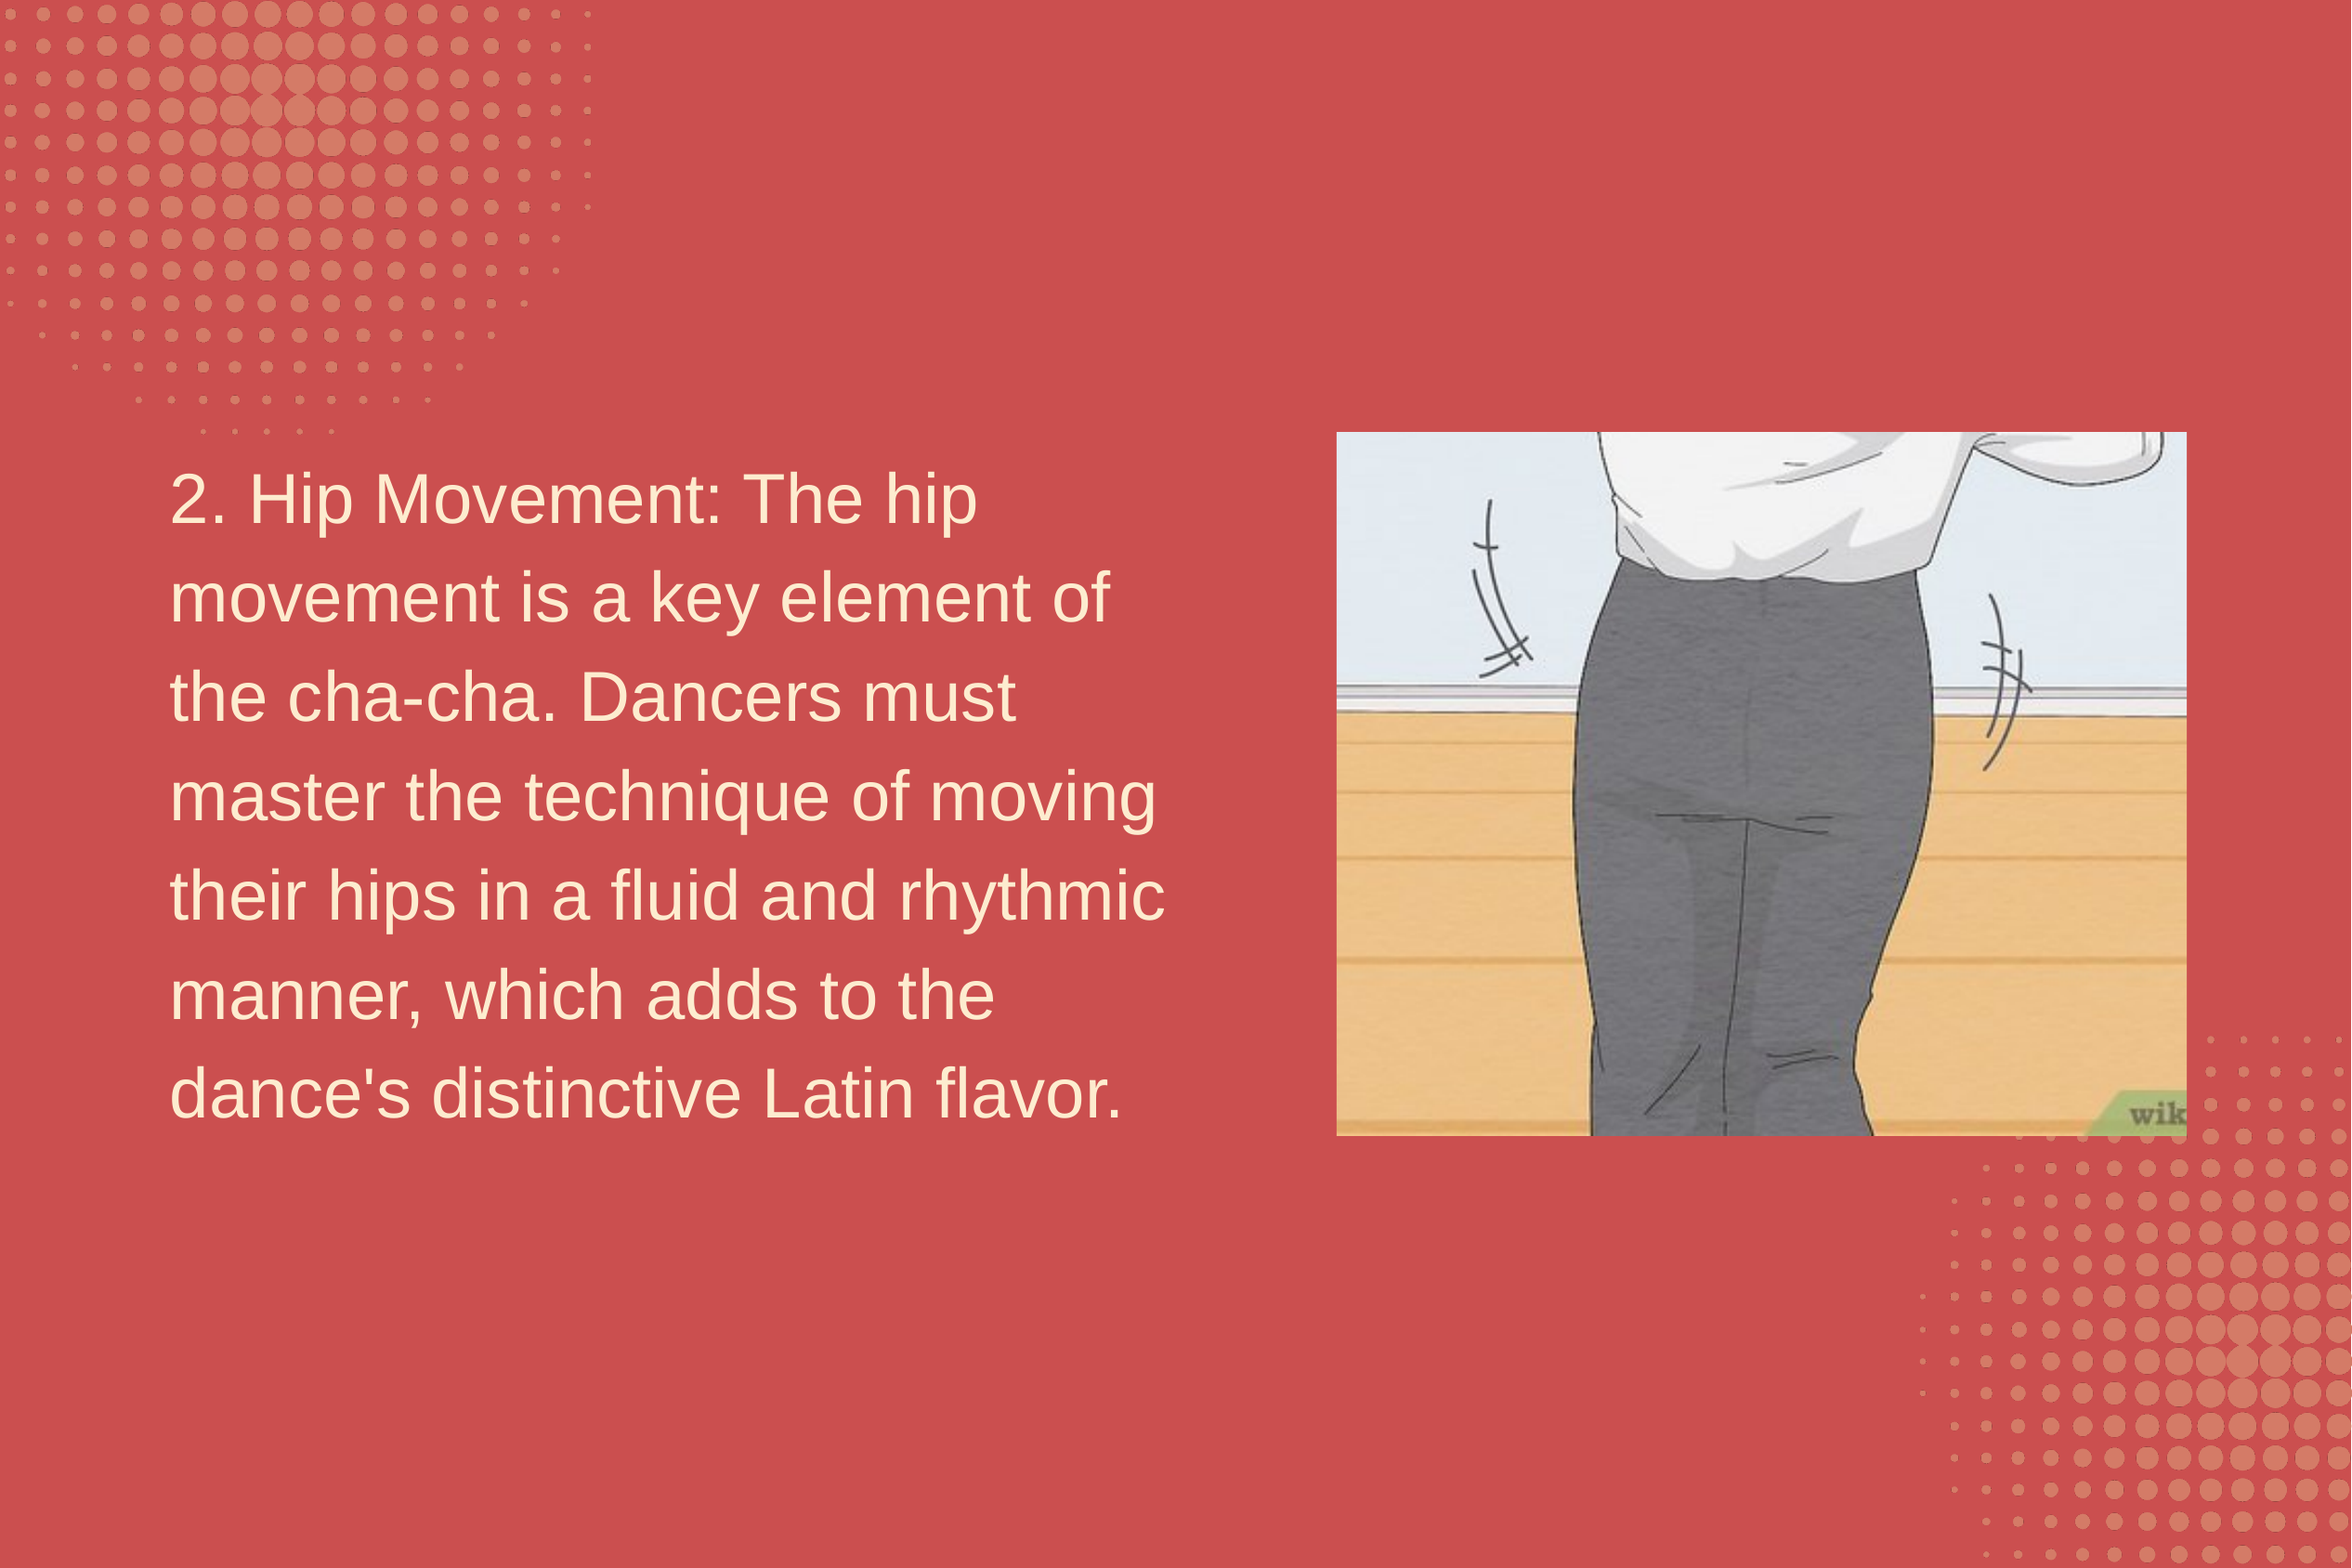

2. Hip Movement: The hip movement is a key element of the cha-cha. Dancers must master the technique of moving their hips in a fluid and rhythmic manner, which adds to the dance's distinctive Latin flavor.